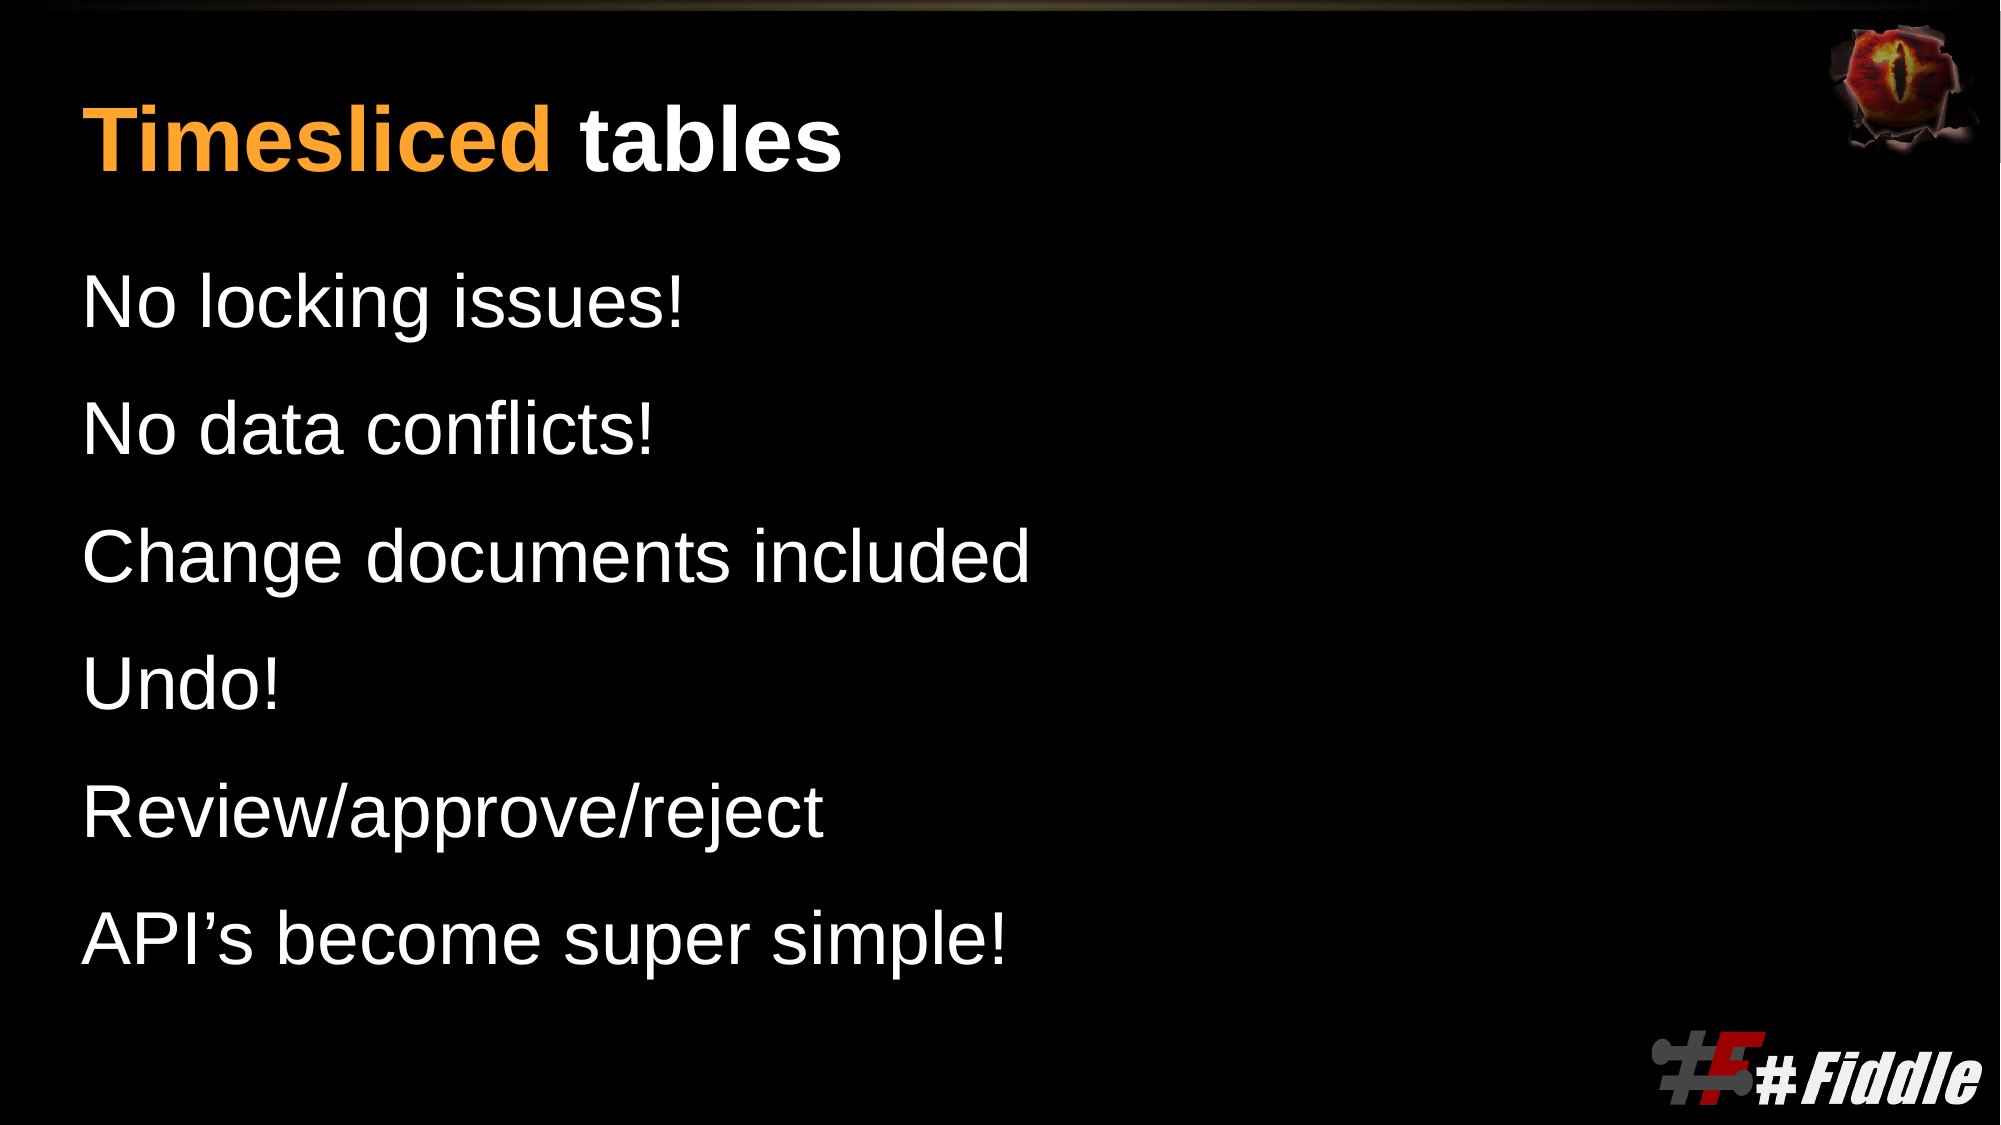

# Timesliced tables
No locking issues!
No data conflicts!
Change documents included
Undo!
Review/approve/reject
API’s become super simple!